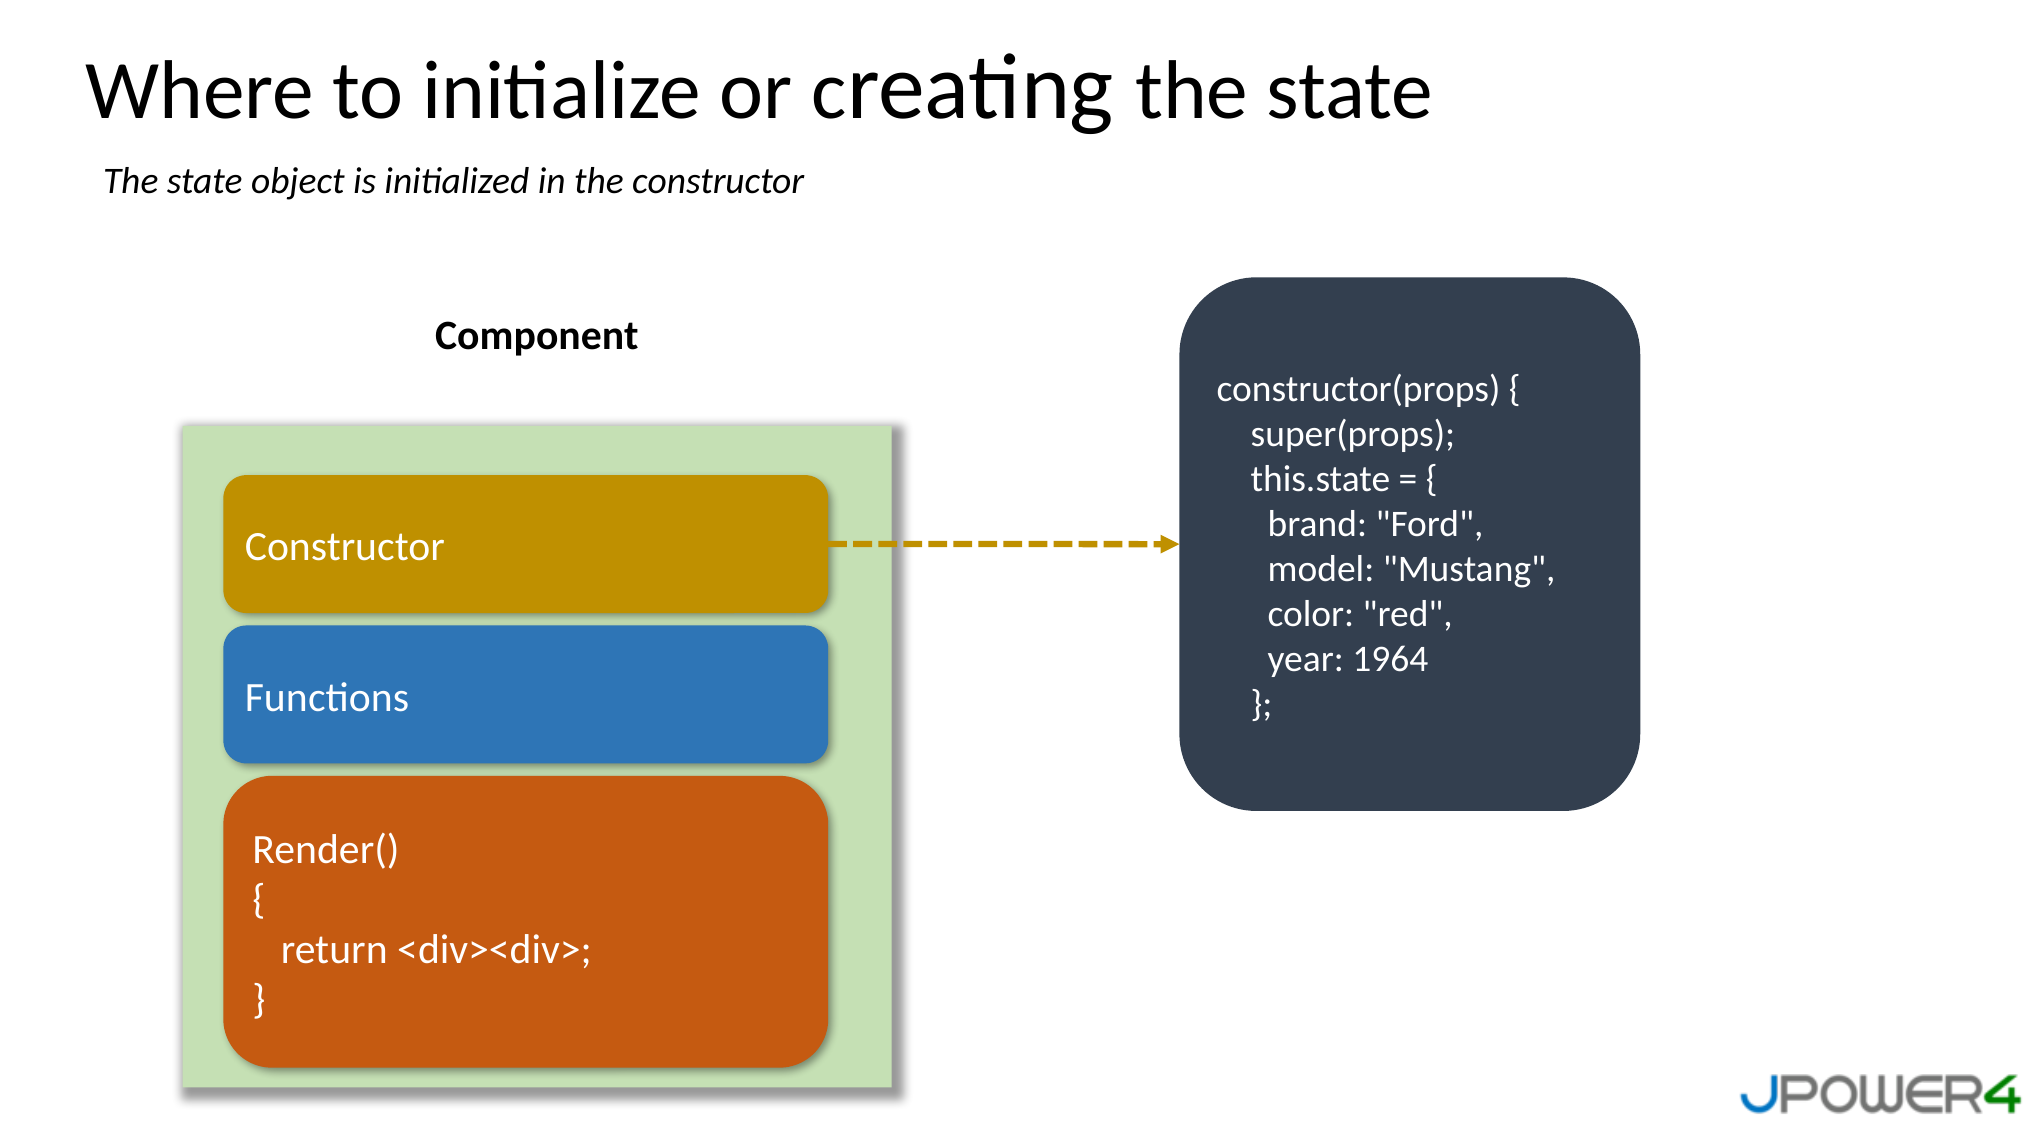

Where to initialize or creating the state
The state object is initialized in the constructor
constructor(props) {
    super(props);
    this.state = {
      brand: "Ford",
      model: "Mustang",
      color: "red",
      year: 1964
    };
Component

Constructor
Functions
Render()
{
   return <div><div>;
}